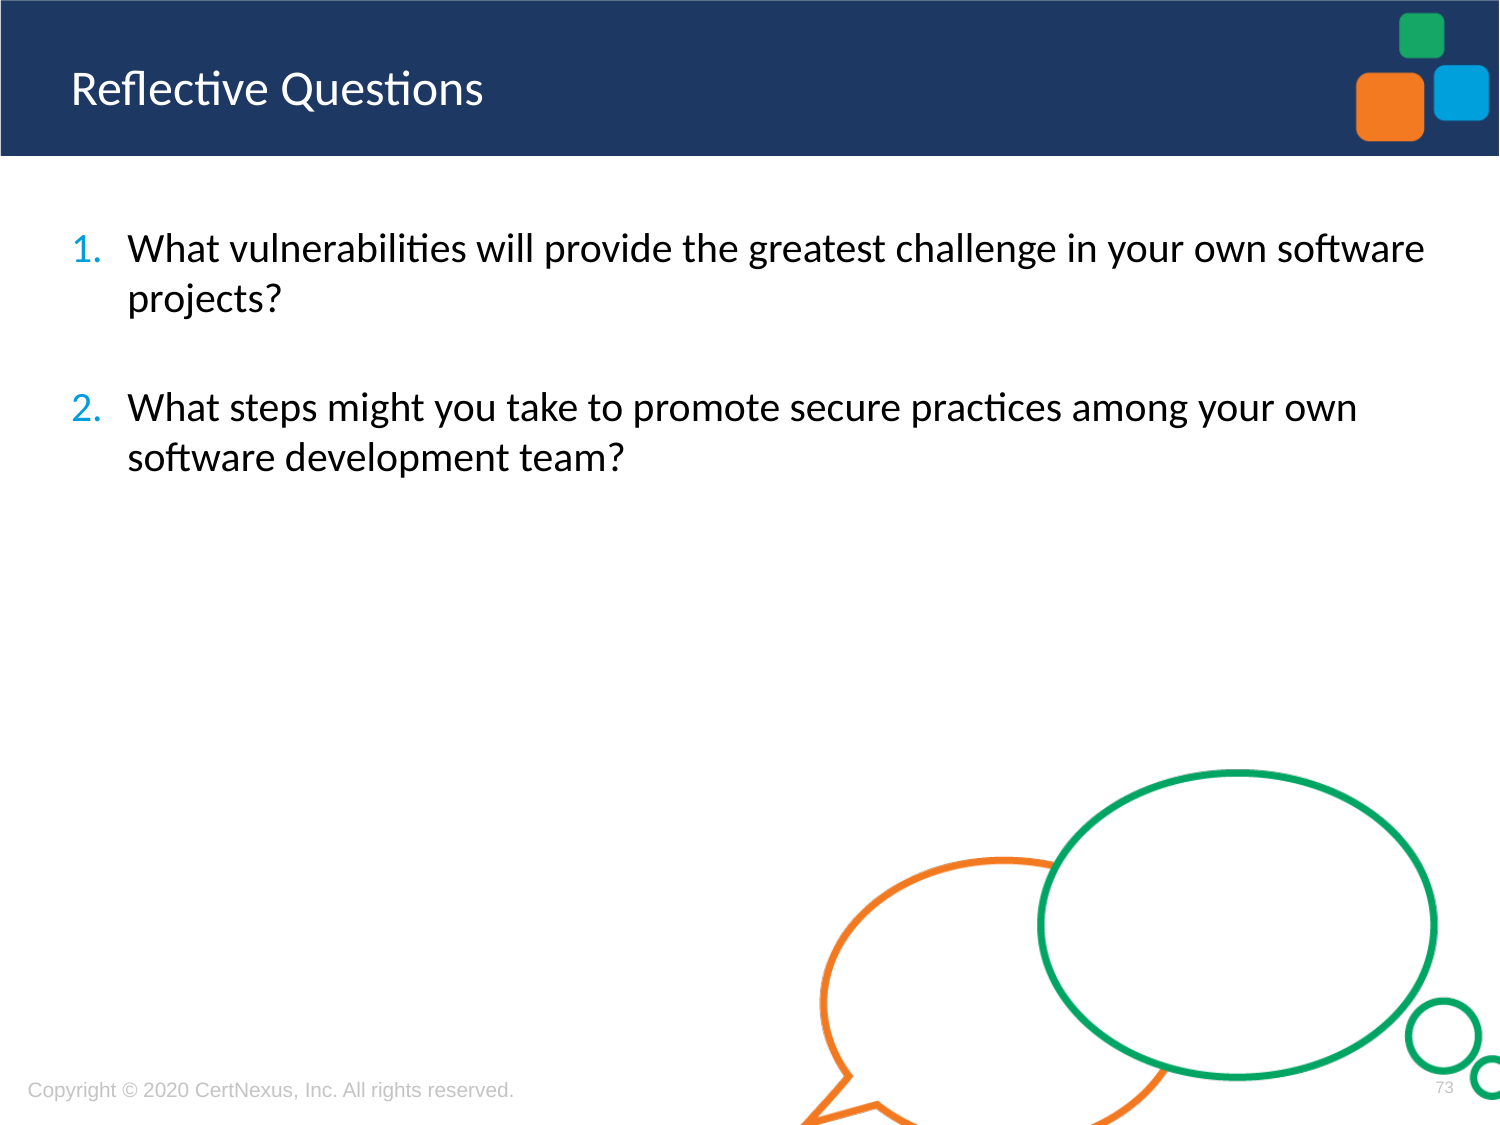

What vulnerabilities will provide the greatest challenge in your own software projects?
What steps might you take to promote secure practices among your own software development team?
73